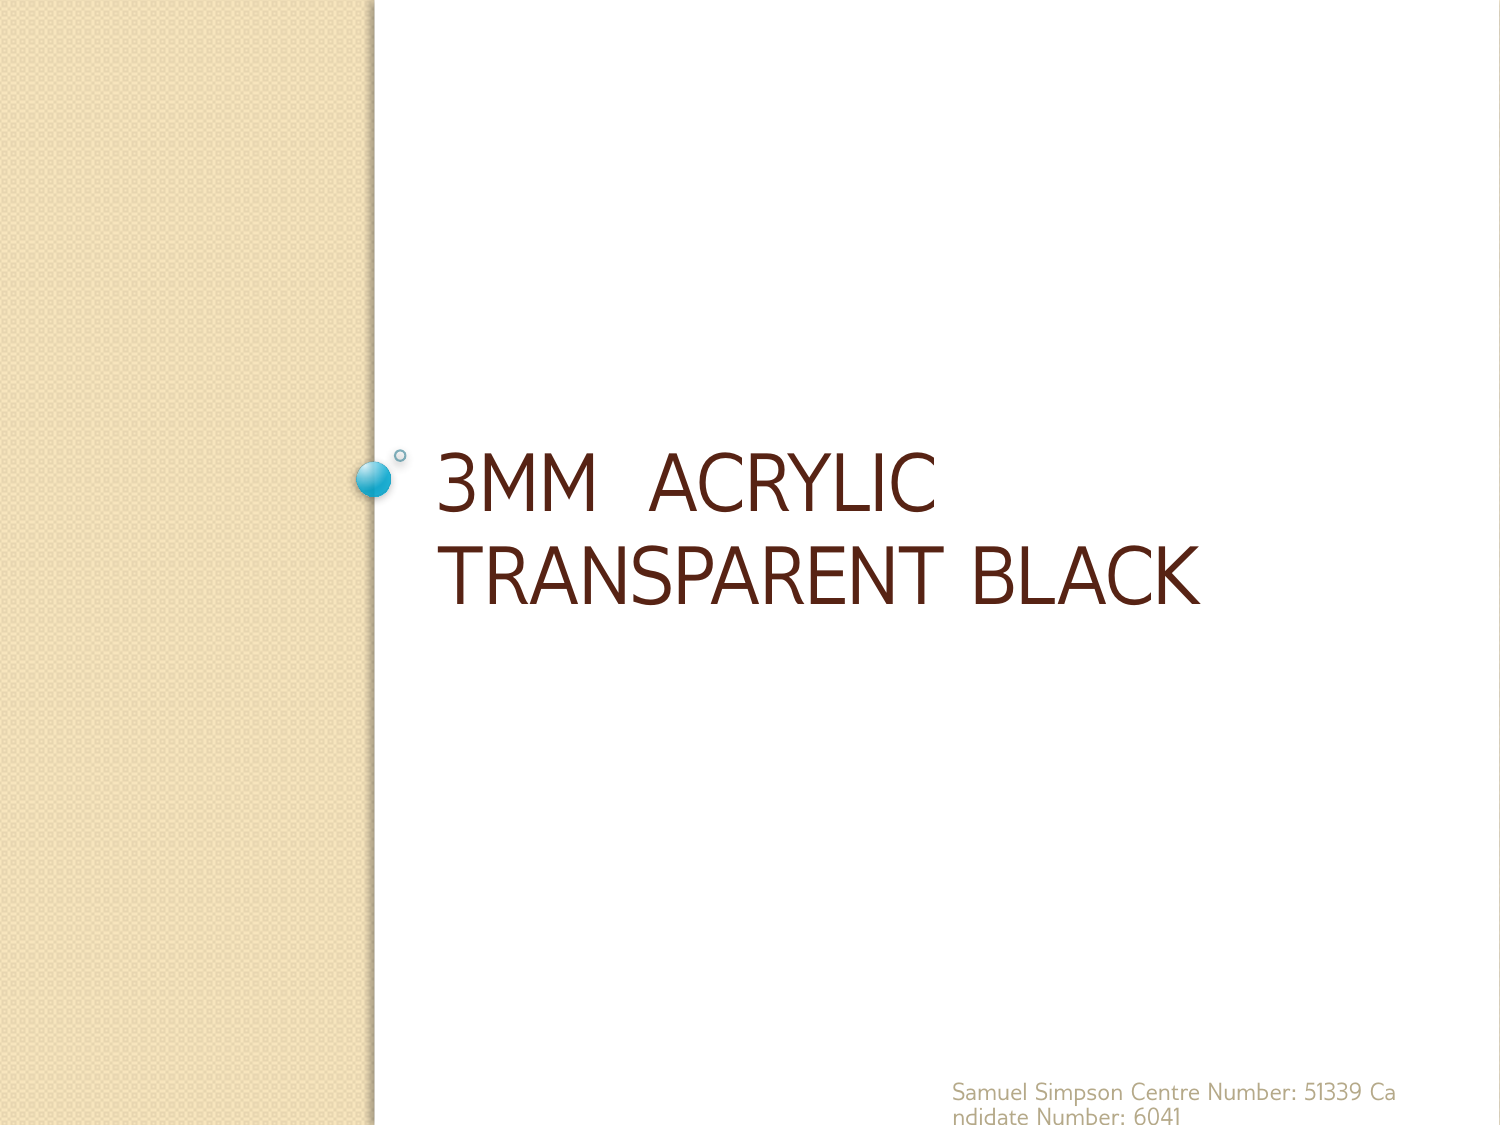

# 3MM  Acrylic Transparent Black
Samuel Simpson Centre Number: 51339 Candidate Number: 6041